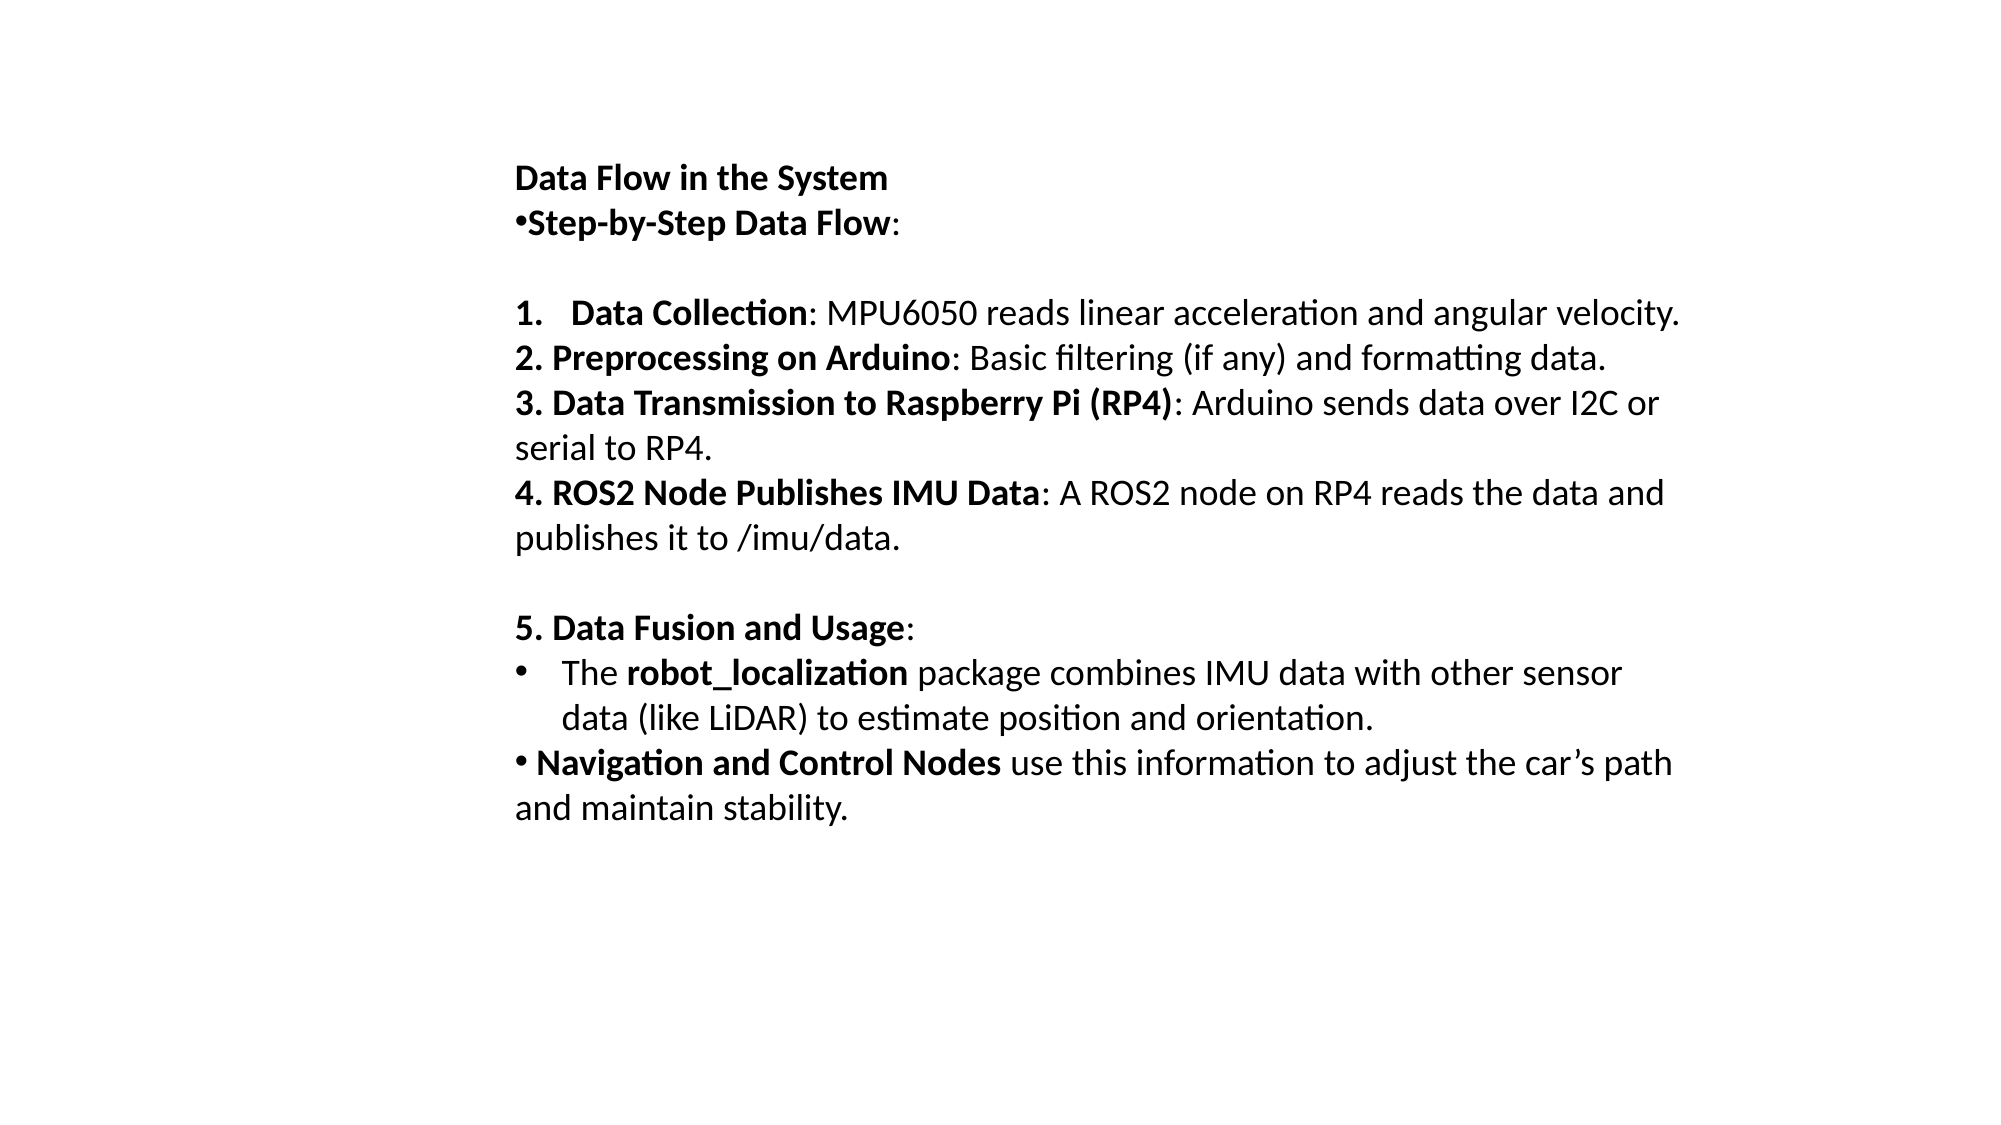

Data Flow in the System
Step-by-Step Data Flow:

Data Collection: MPU6050 reads linear acceleration and angular velocity.
2. Preprocessing on Arduino: Basic filtering (if any) and formatting data.
3. Data Transmission to Raspberry Pi (RP4): Arduino sends data over I2C or serial to RP4.
4. ROS2 Node Publishes IMU Data: A ROS2 node on RP4 reads the data and publishes it to /imu/data.

5. Data Fusion and Usage:
The robot_localization package combines IMU data with other sensor data (like LiDAR) to estimate position and orientation.
 Navigation and Control Nodes use this information to adjust the car’s path and maintain stability.